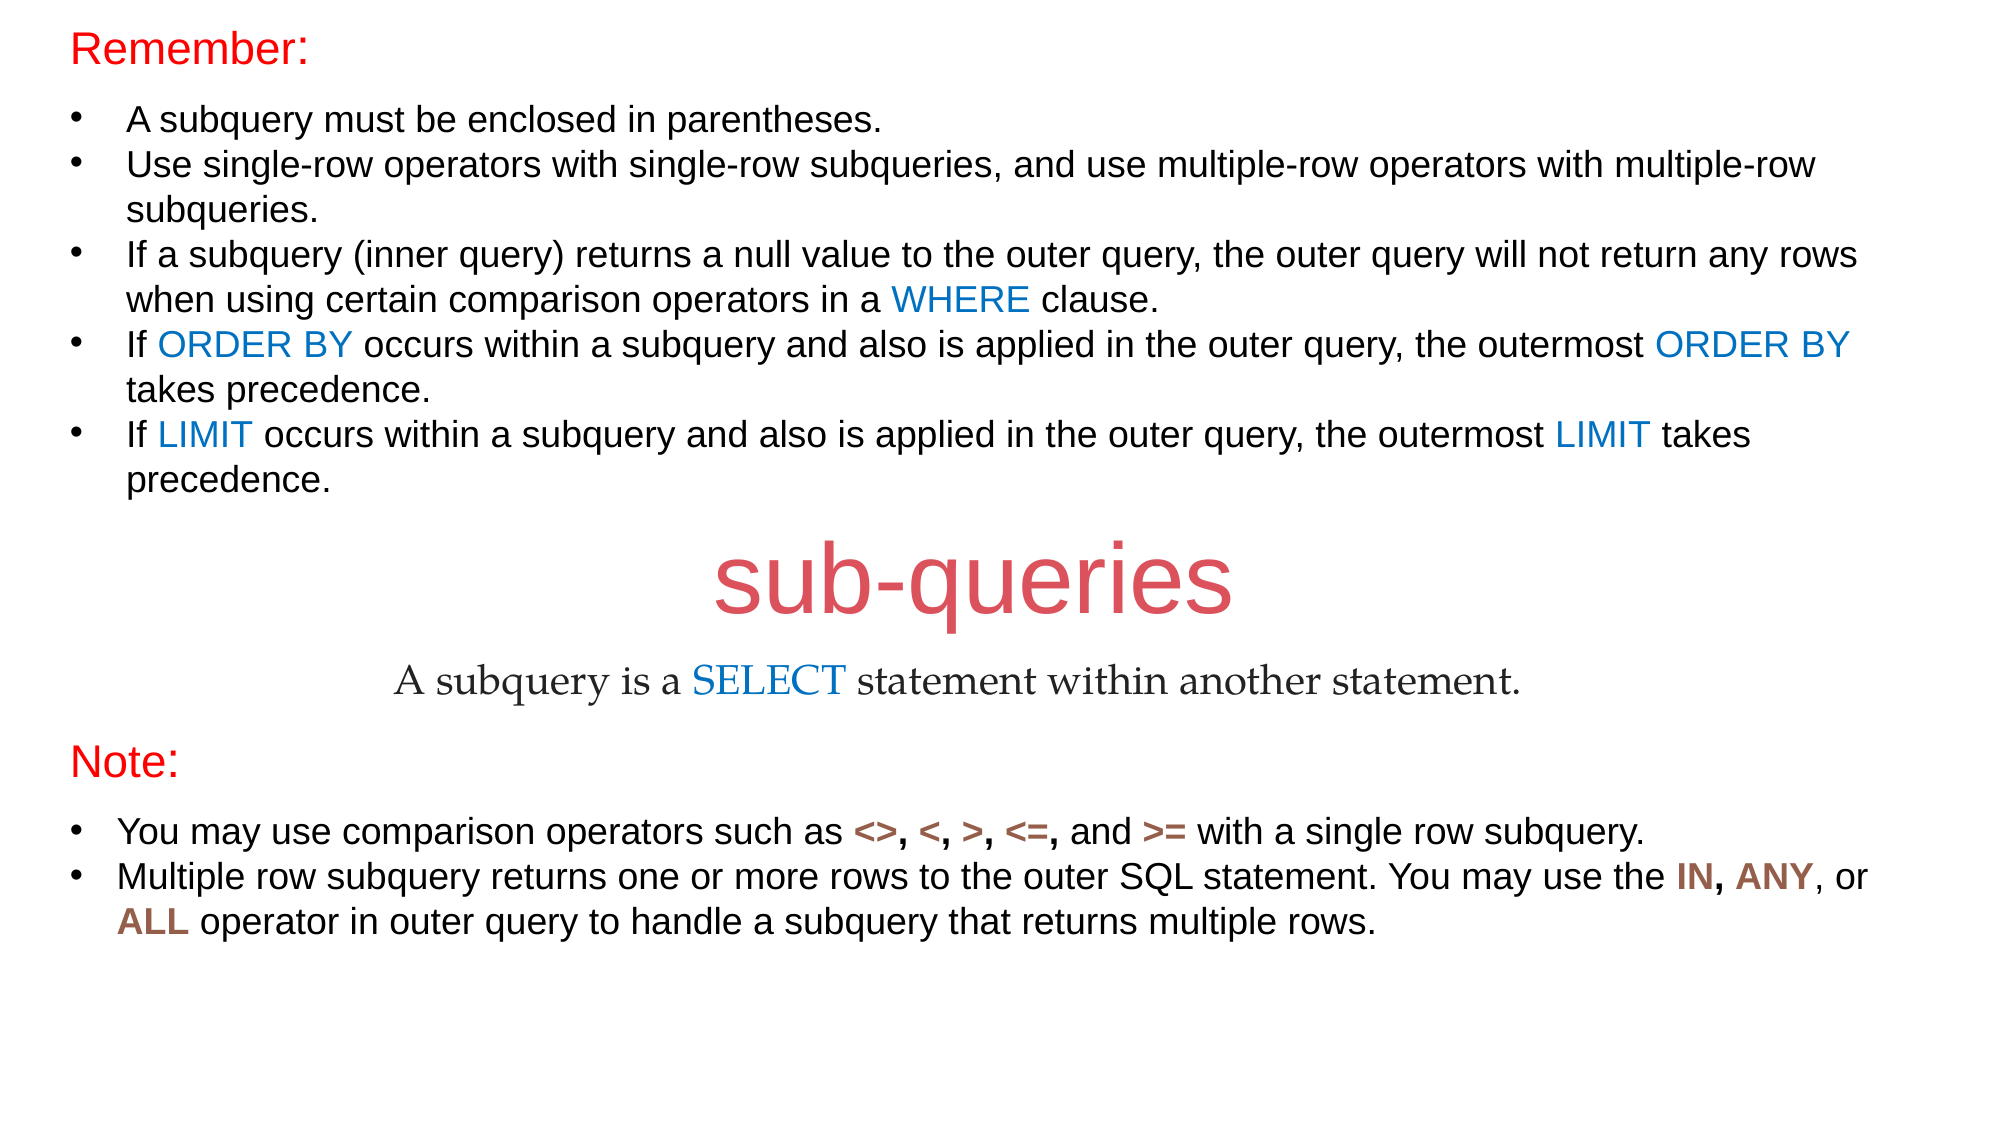

Remember:

A subquery must be enclosed in parentheses.
Use single-row operators with single-row subqueries, and use multiple-row operators with multiple-row subqueries.
If a subquery (inner query) returns a null value to the outer query, the outer query will not return any rows when using certain comparison operators in a WHERE clause.
If ORDER BY occurs within a subquery and also is applied in the outer query, the outermost ORDER BY takes precedence.
If LIMIT occurs within a subquery and also is applied in the outer query, the outermost LIMIT takes precedence.
sub-queries
A subquery is a SELECT statement within another statement.
Note:

You may use comparison operators such as <>, <, >, <=, and >= with a single row subquery.
Multiple row subquery returns one or more rows to the outer SQL statement. You may use the IN, ANY, or ALL operator in outer query to handle a subquery that returns multiple rows.